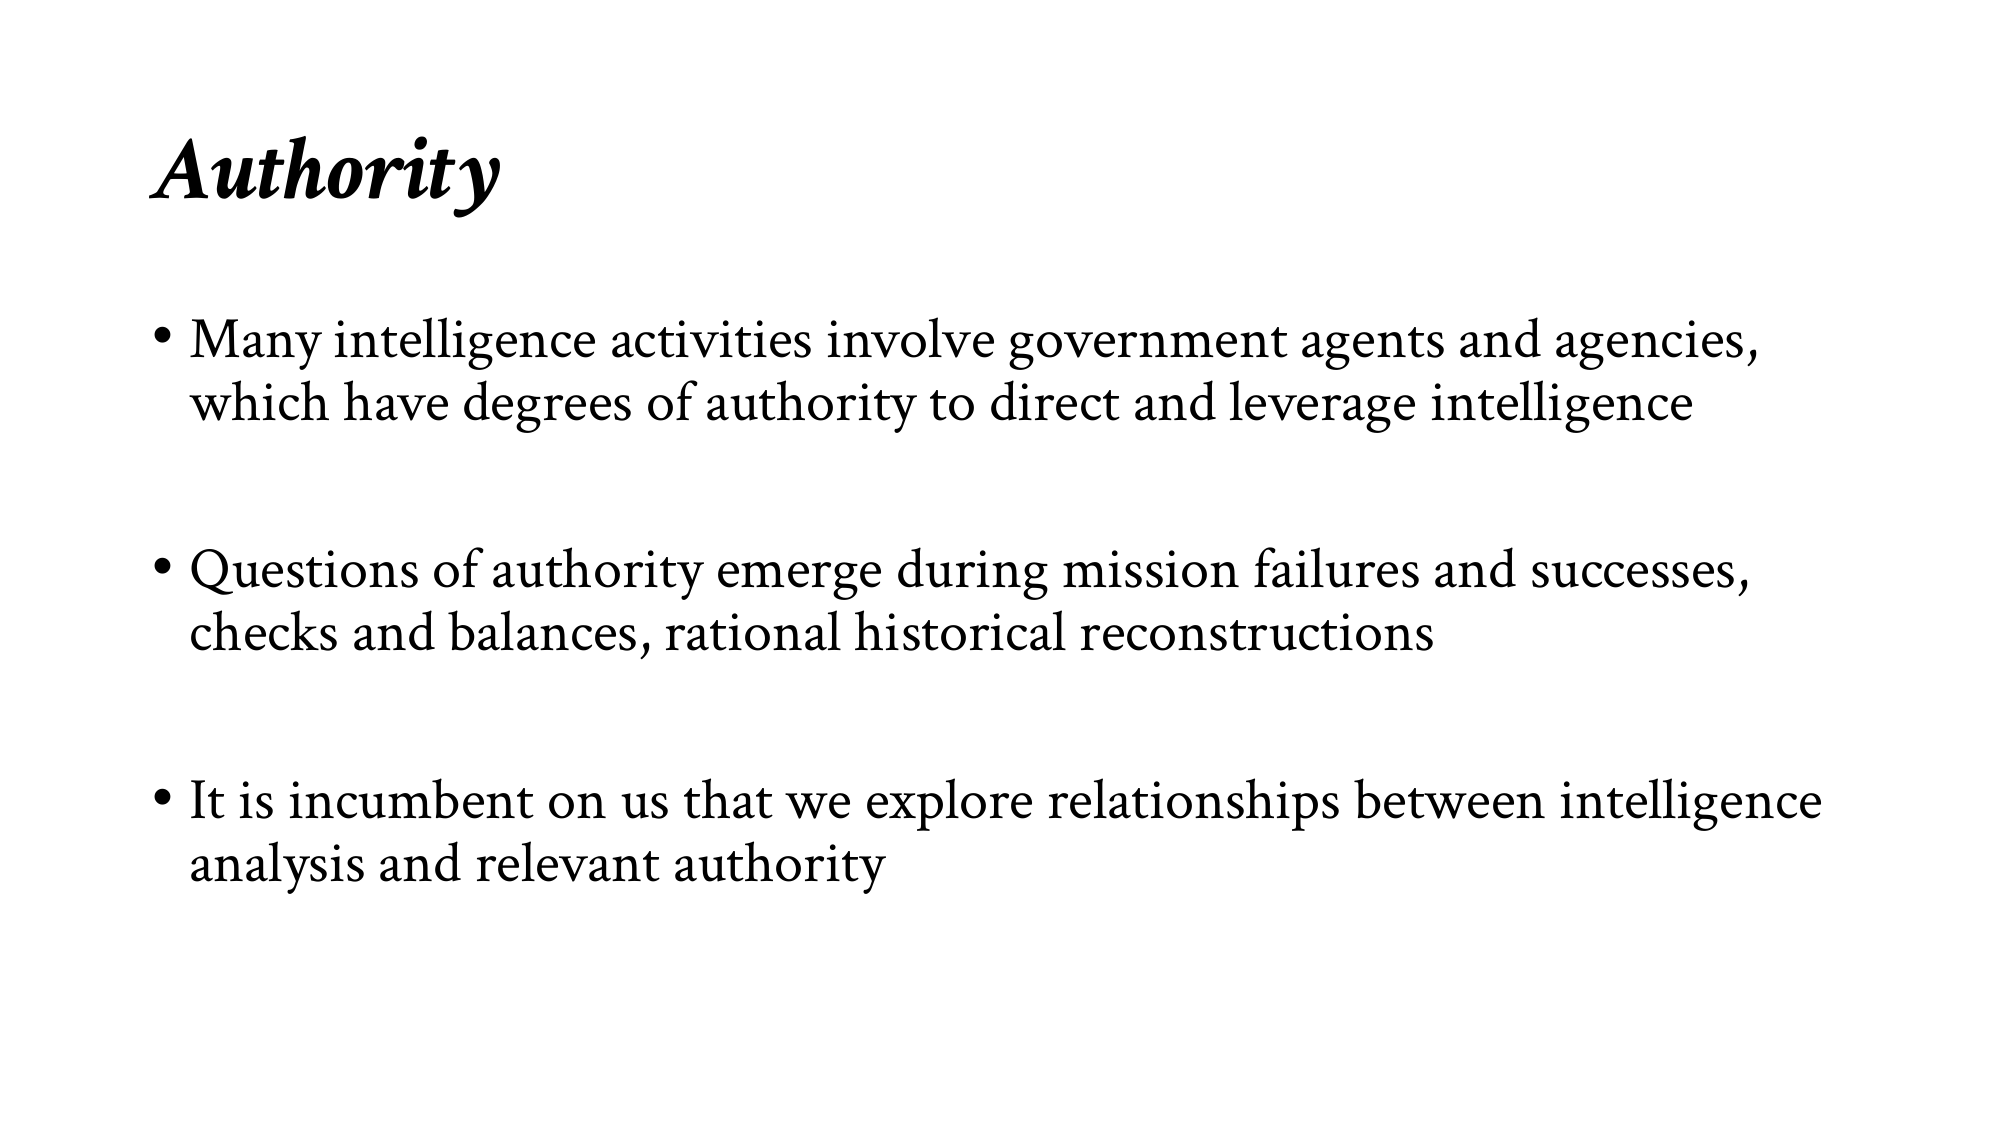

# Authority
Many intelligence activities involve government agents and agencies, which have degrees of authority to direct and leverage intelligence

Questions of authority emerge during mission failures and successes, checks and balances, rational historical reconstructions

It is incumbent on us that we explore relationships between intelligence analysis and relevant authority